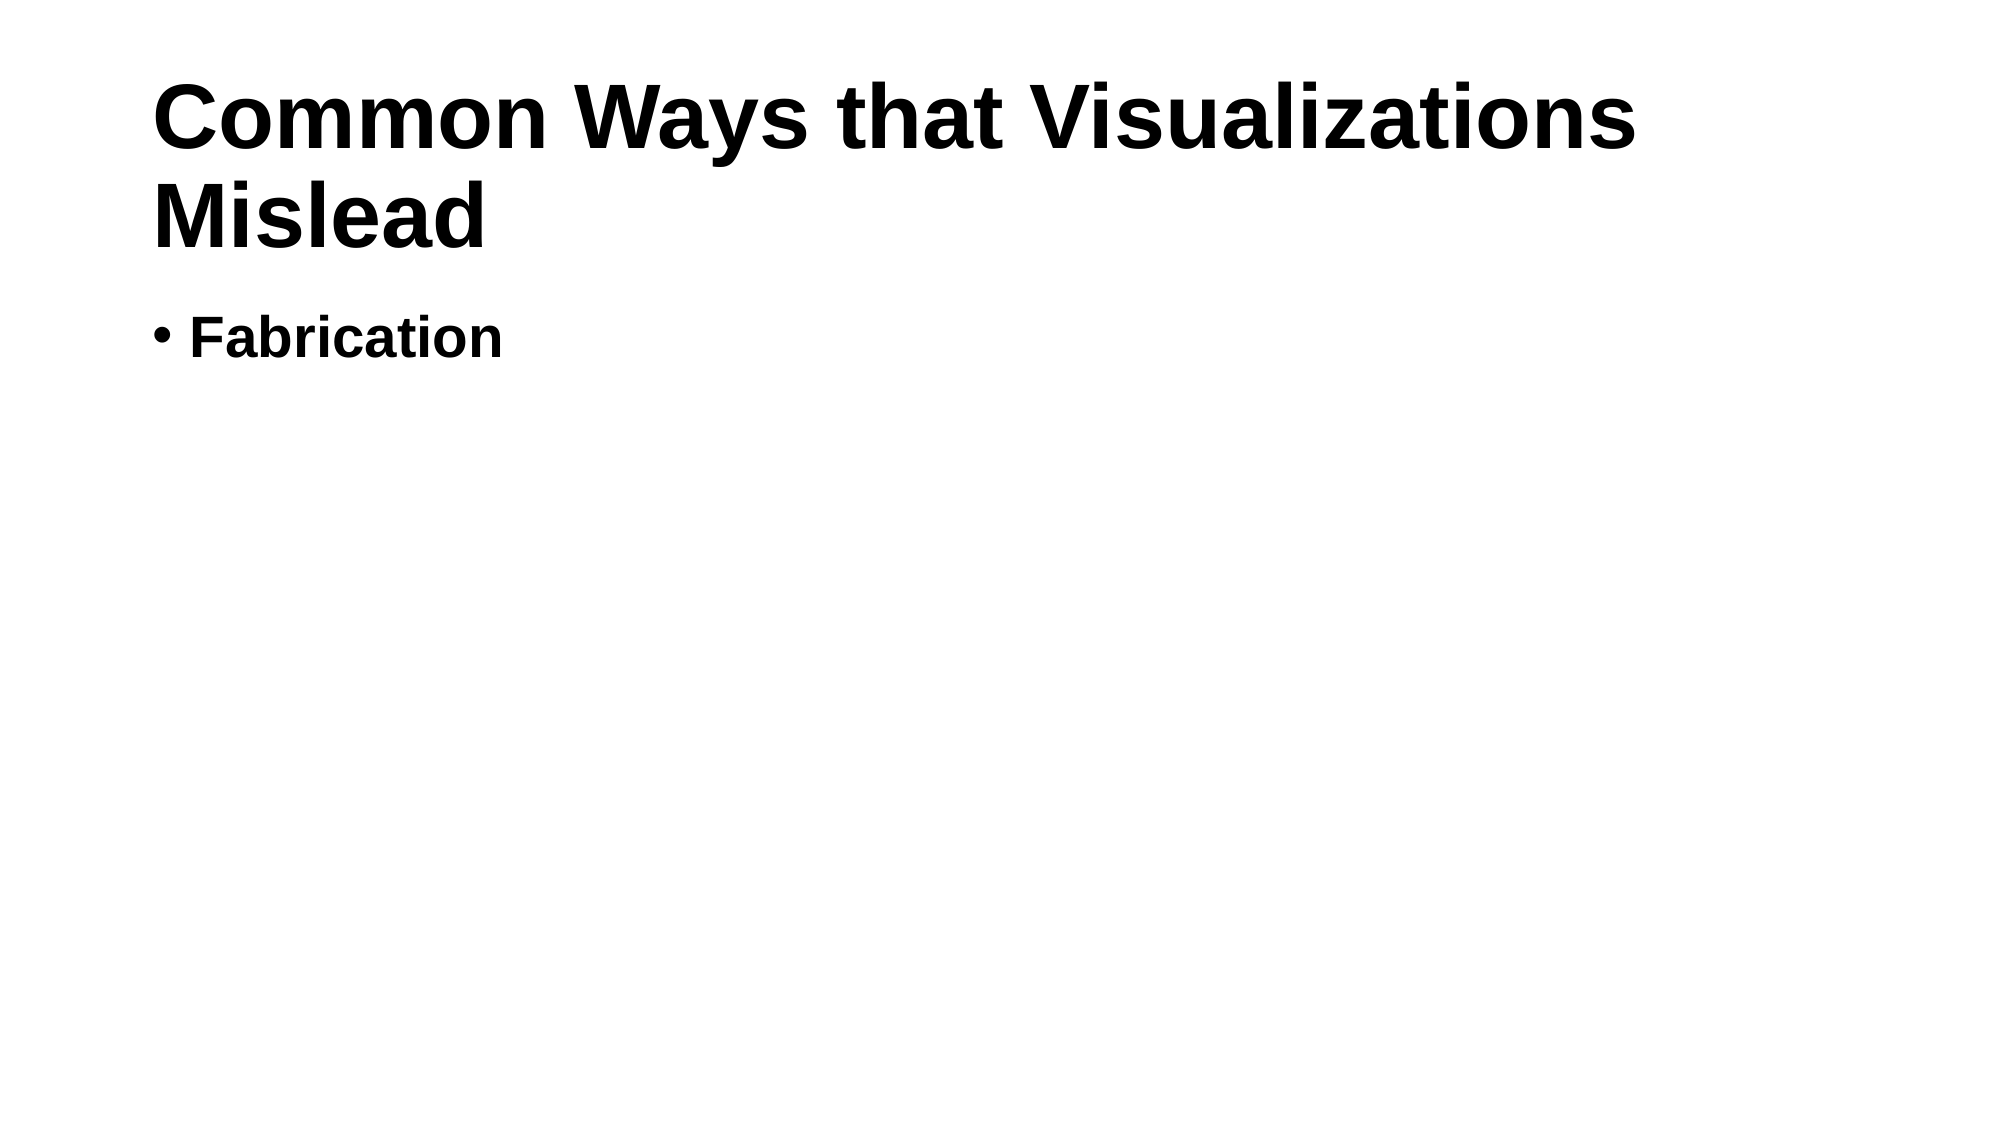

# Common Ways that Visualizations Mislead
Fabrication